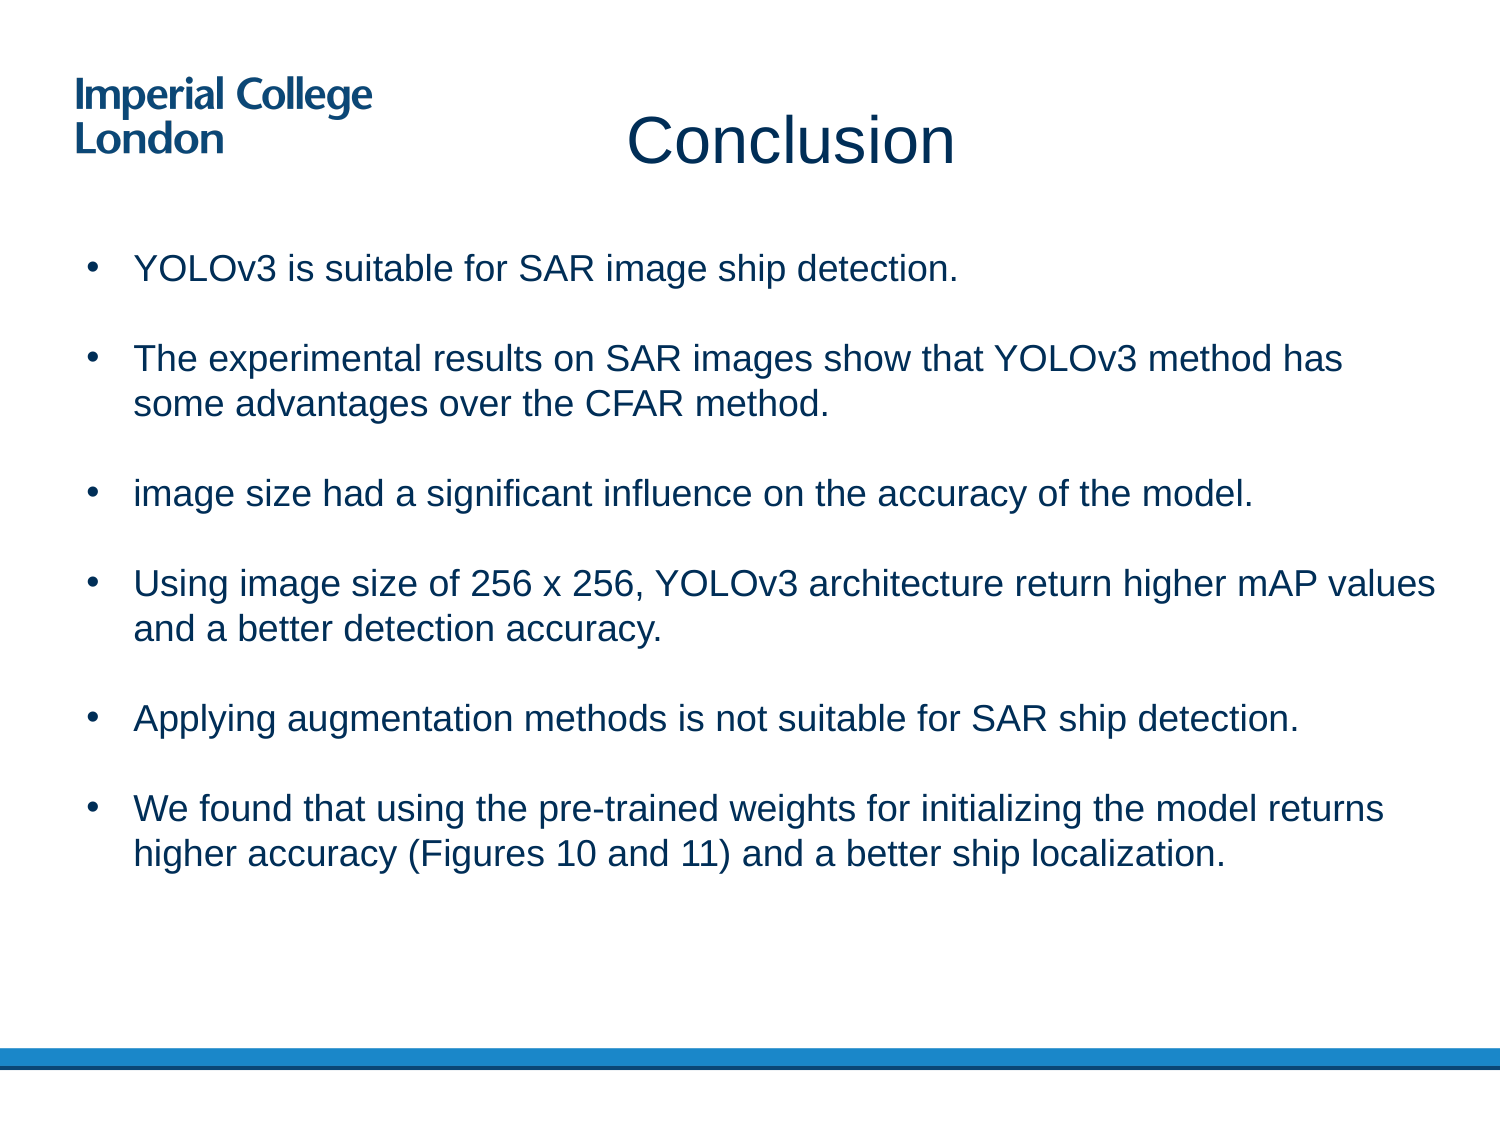

Conclusion
YOLOv3 is suitable for SAR image ship detection.

The experimental results on SAR images show that YOLOv3 method has some advantages over the CFAR method.

image size had a significant influence on the accuracy of the model.

Using image size of 256 x 256, YOLOv3 architecture return higher mAP values and a better detection accuracy.

Applying augmentation methods is not suitable for SAR ship detection.

We found that using the pre-trained weights for initializing the model returns higher accuracy (Figures 10 and 11) and a better ship localization.